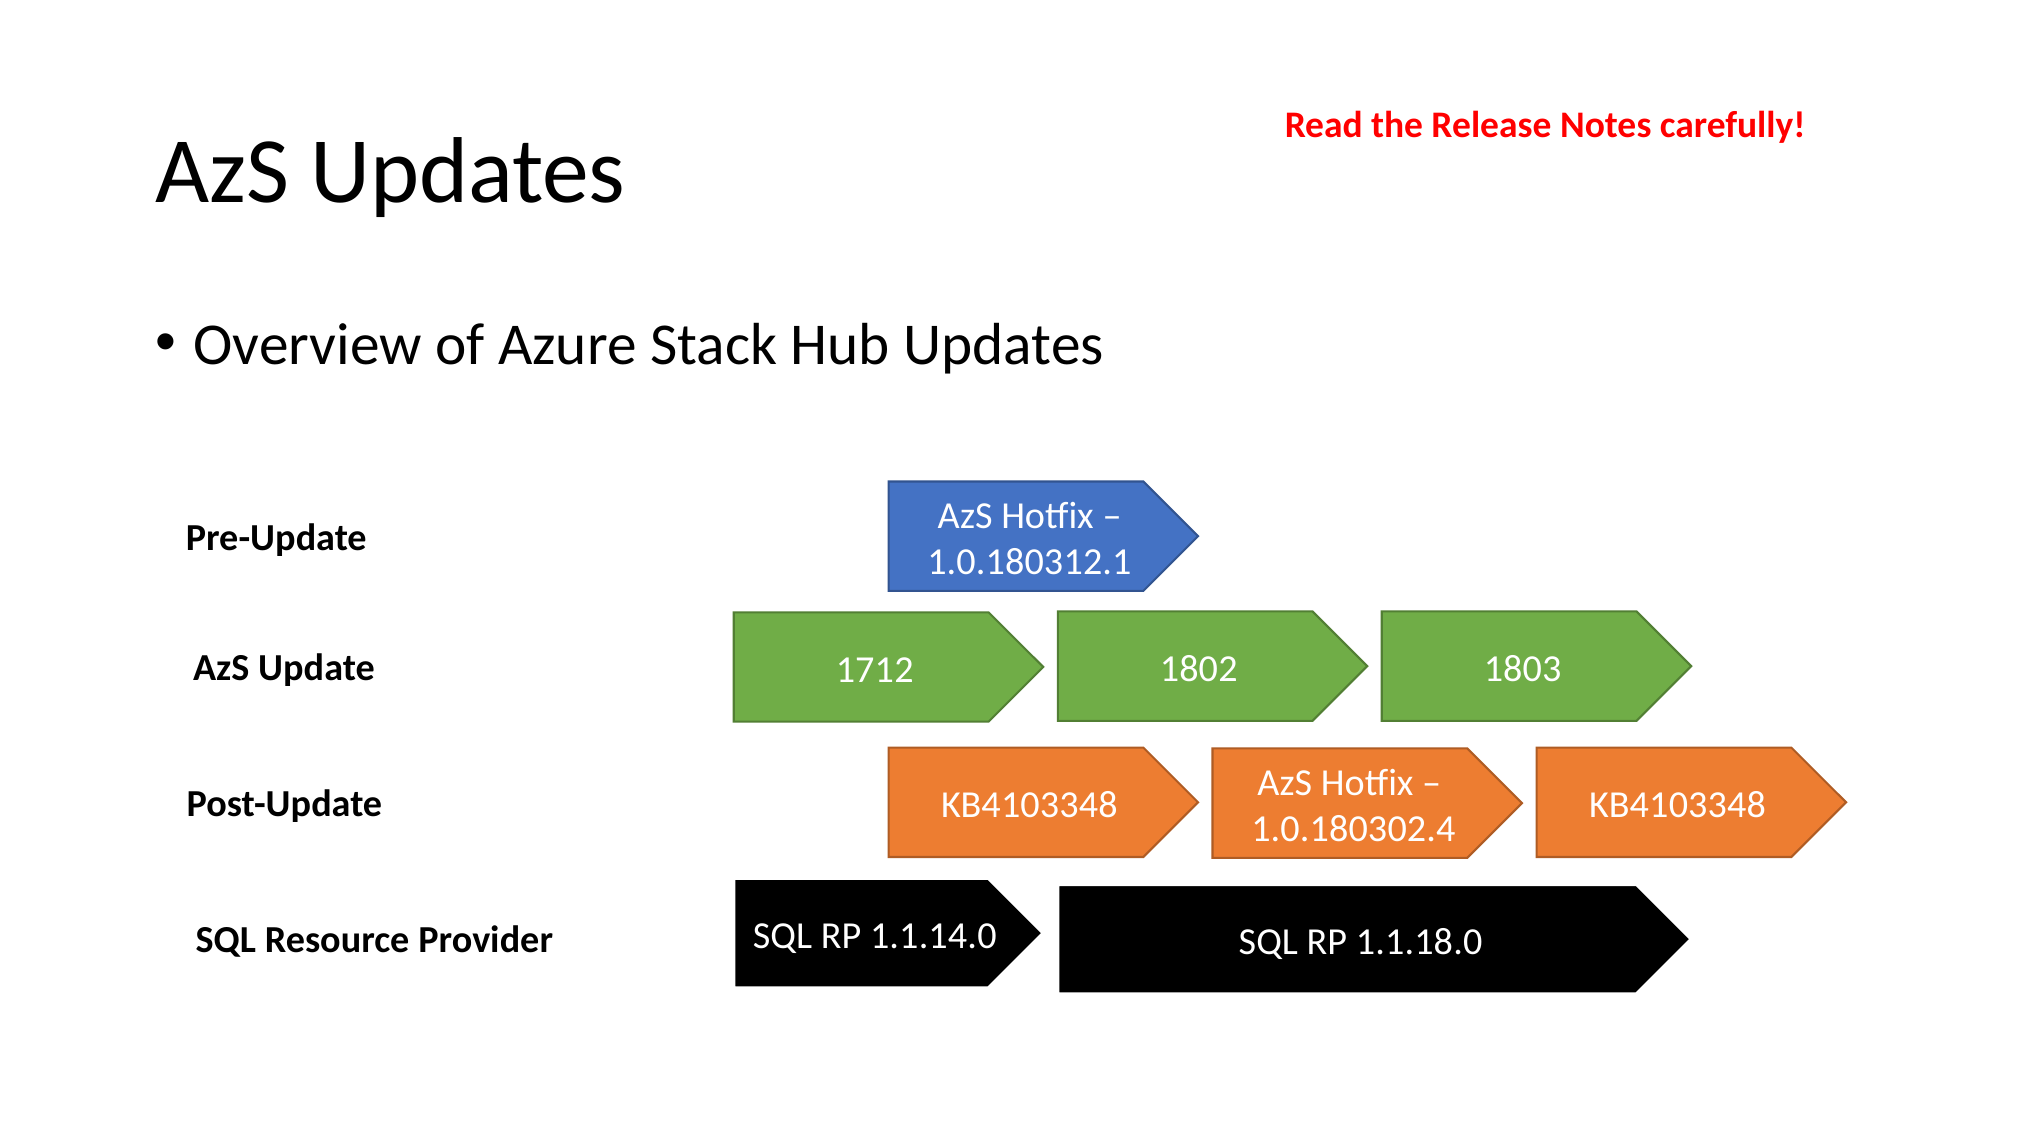

# AzS Updates
Read the Release Notes carefully!
Overview of Azure Stack Hub Updates
AzS Hotfix – 1.0.180312.1
Pre-Update
1802
1803
1712
AzS Update
KB4103348
KB4103348
AzS Hotfix –
1.0.180302.4
Post-Update
SQL RP 1.1.14.0
SQL RP 1.1.18.0
SQL Resource Provider